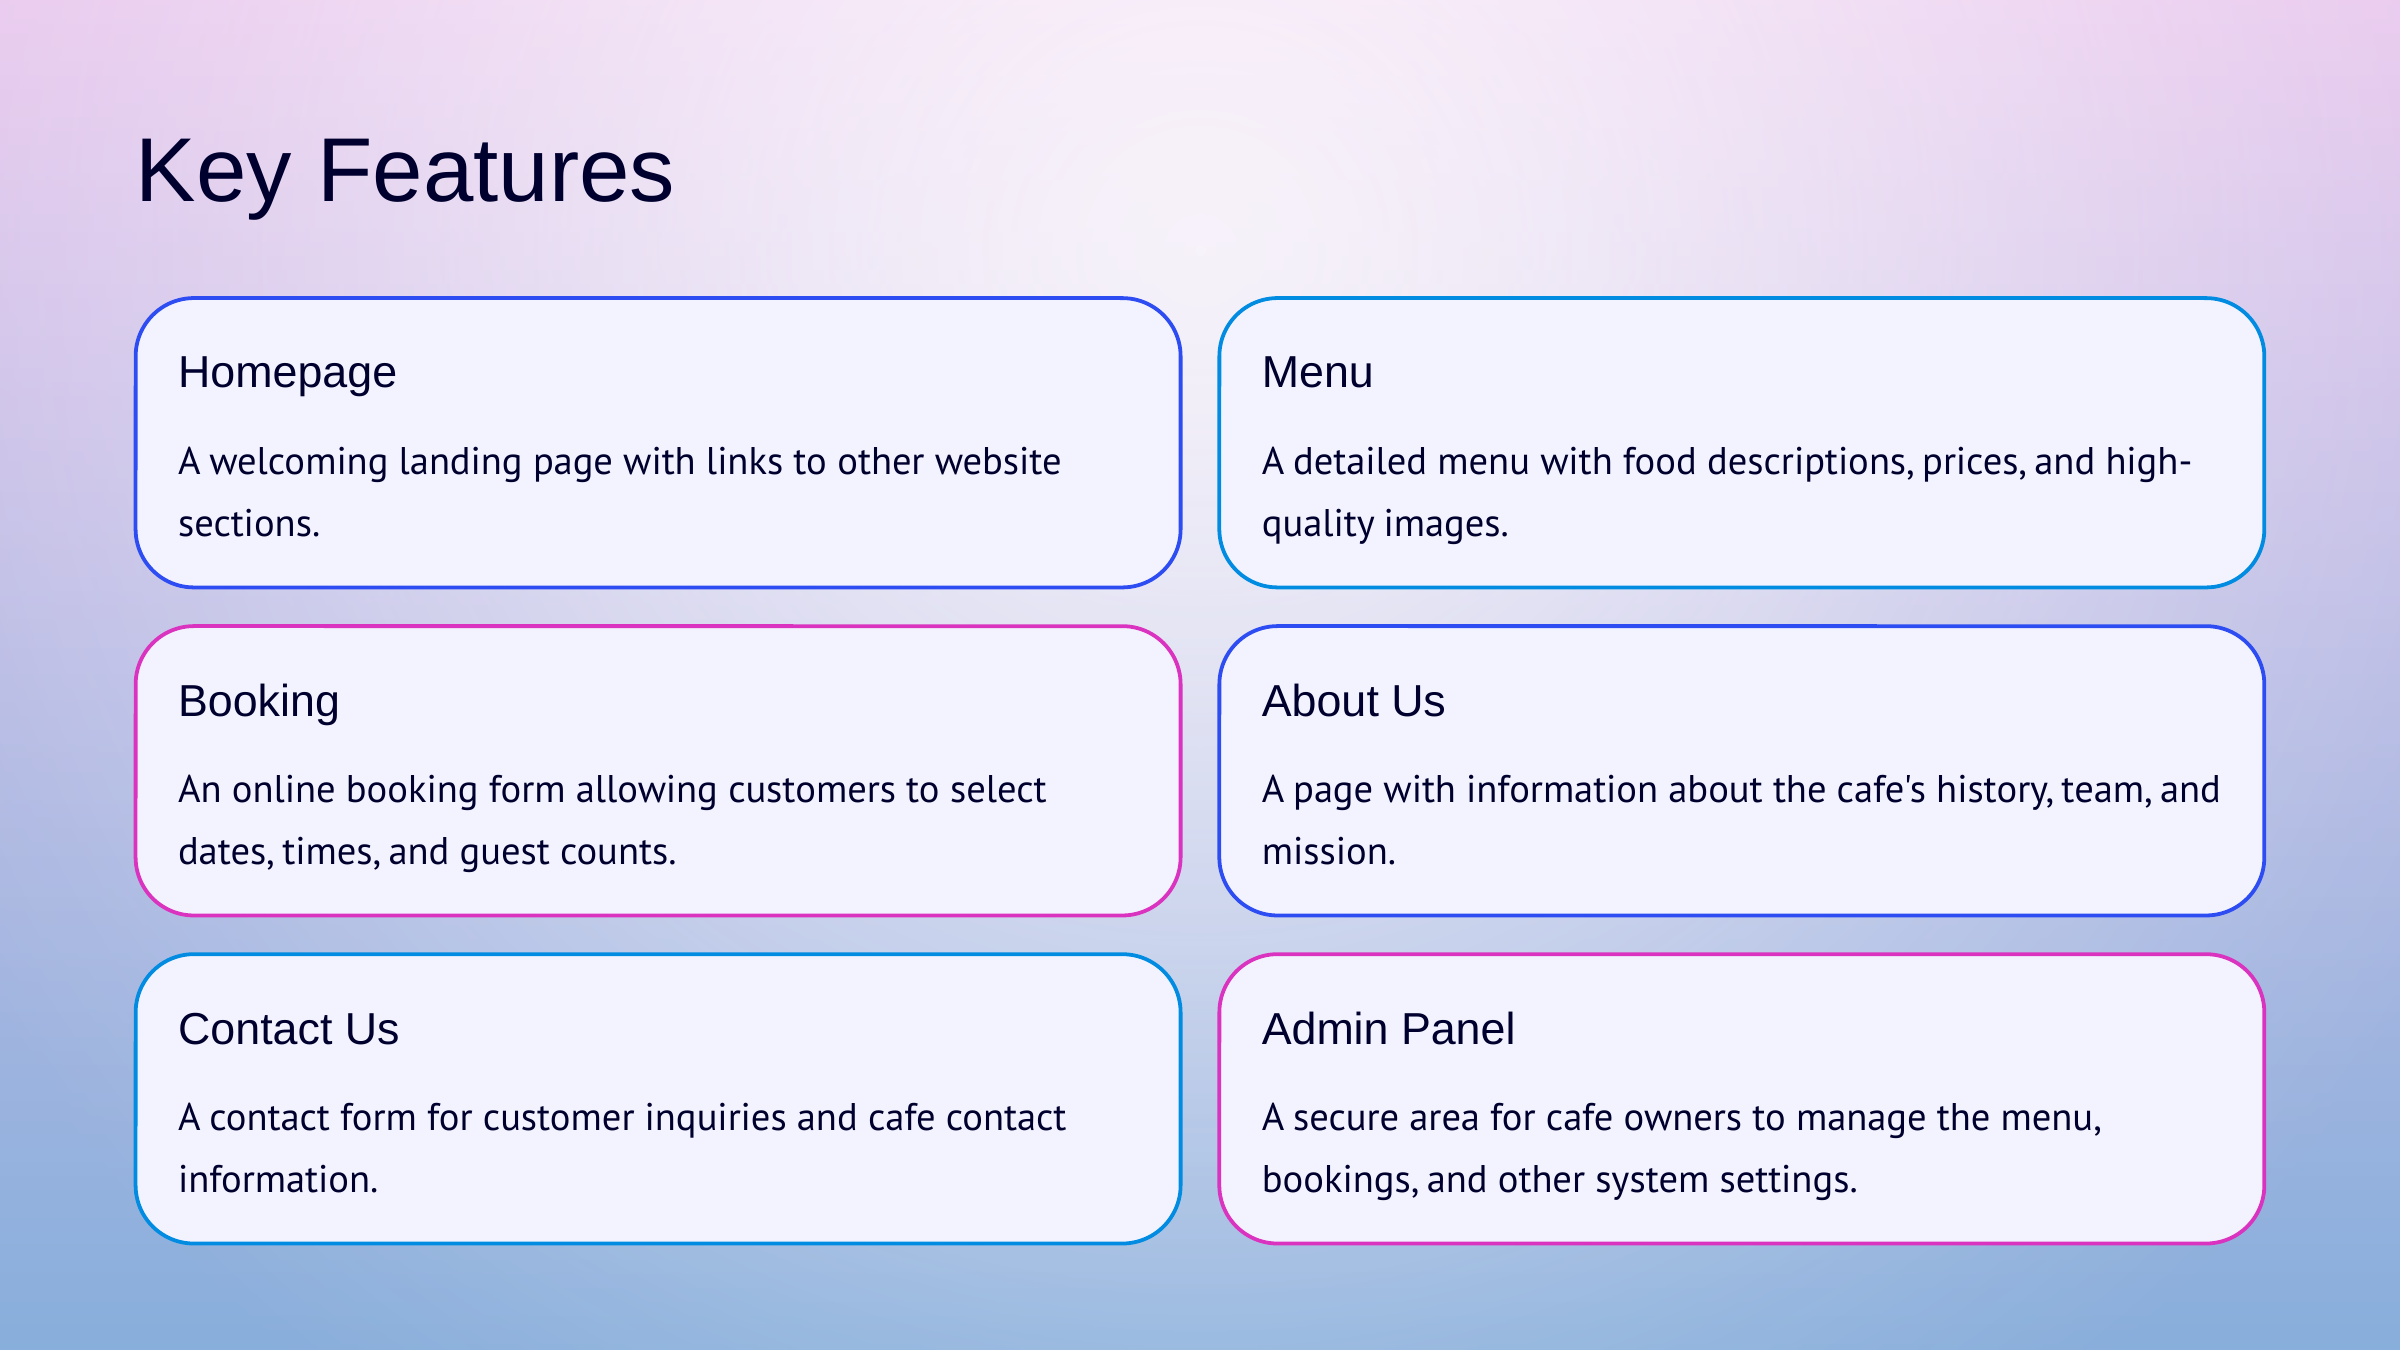

Key Features

Homepage
Menu
A welcoming landing page with links to other website sections.
A detailed menu with food descriptions, prices, and high-quality images.

Booking
About Us
An online booking form allowing customers to select dates, times, and guest counts.
A page with information about the cafe's history, team, and mission.

Contact Us
Admin Panel
A contact form for customer inquiries and cafe contact information.
A secure area for cafe owners to manage the menu, bookings, and other system settings.